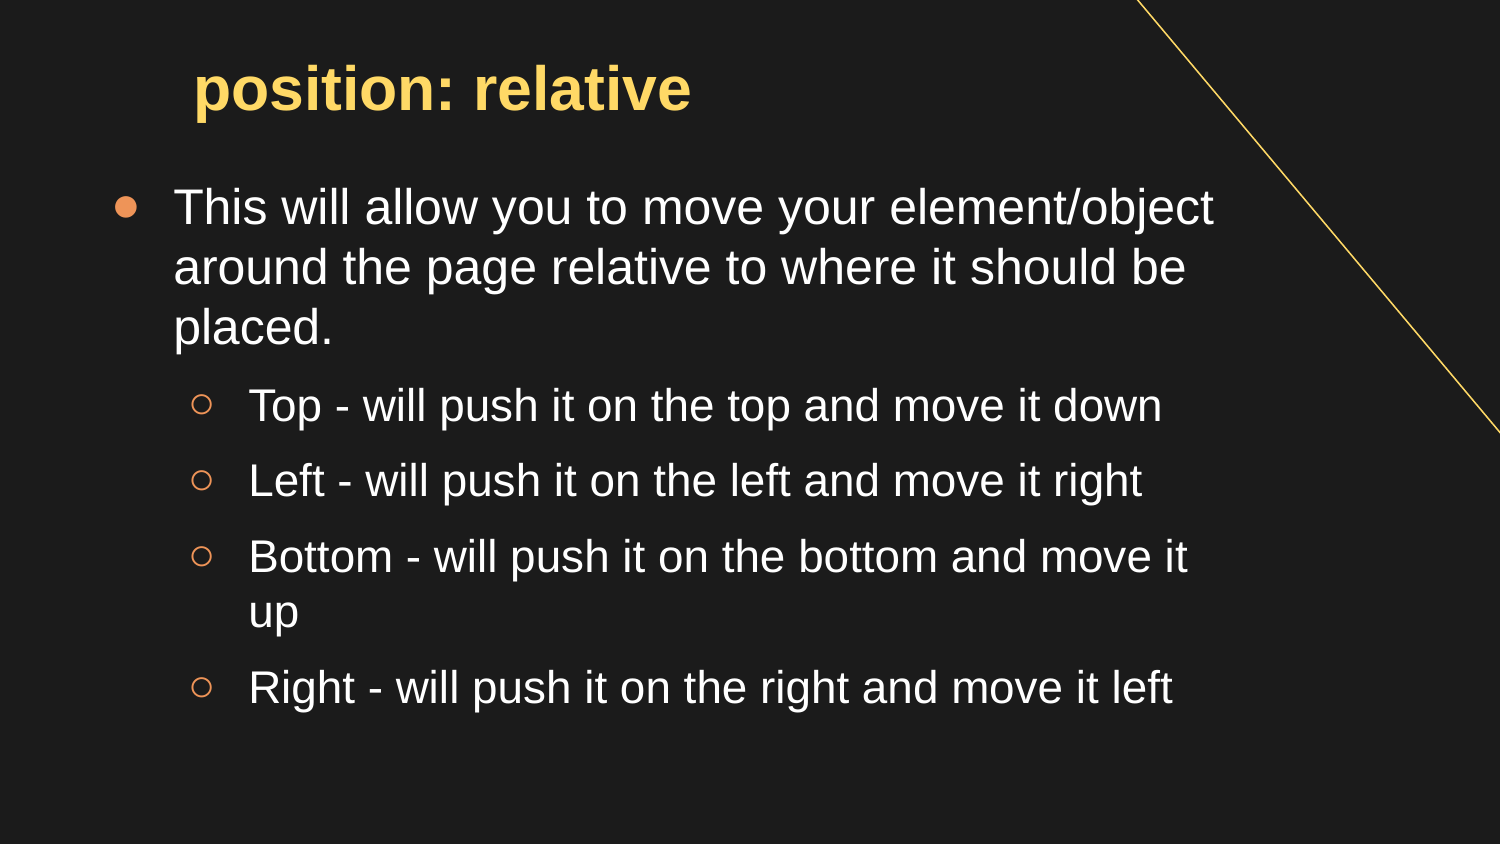

# position: relative
This will allow you to move your element/object around the page relative to where it should be placed.
Top - will push it on the top and move it down
Left - will push it on the left and move it right
Bottom - will push it on the bottom and move it up
Right - will push it on the right and move it left